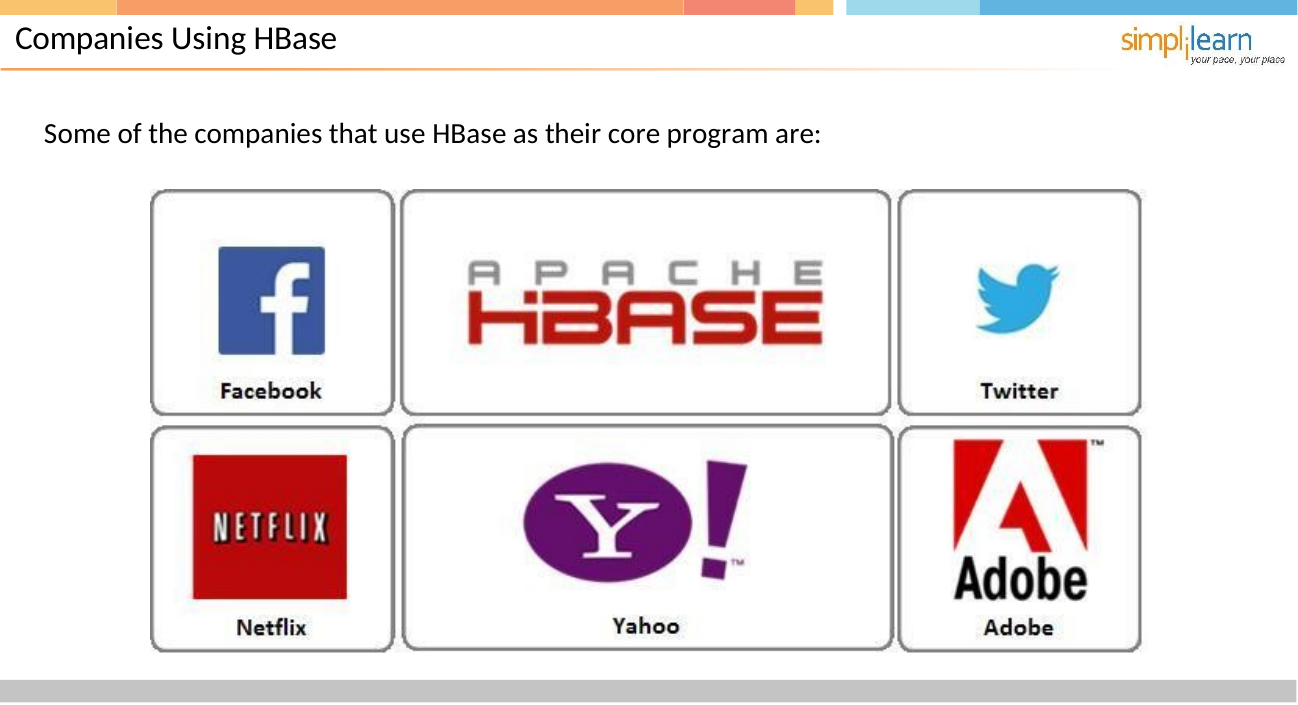

# Companies Using HBase

Some of the companies that use HBase as their core program are: